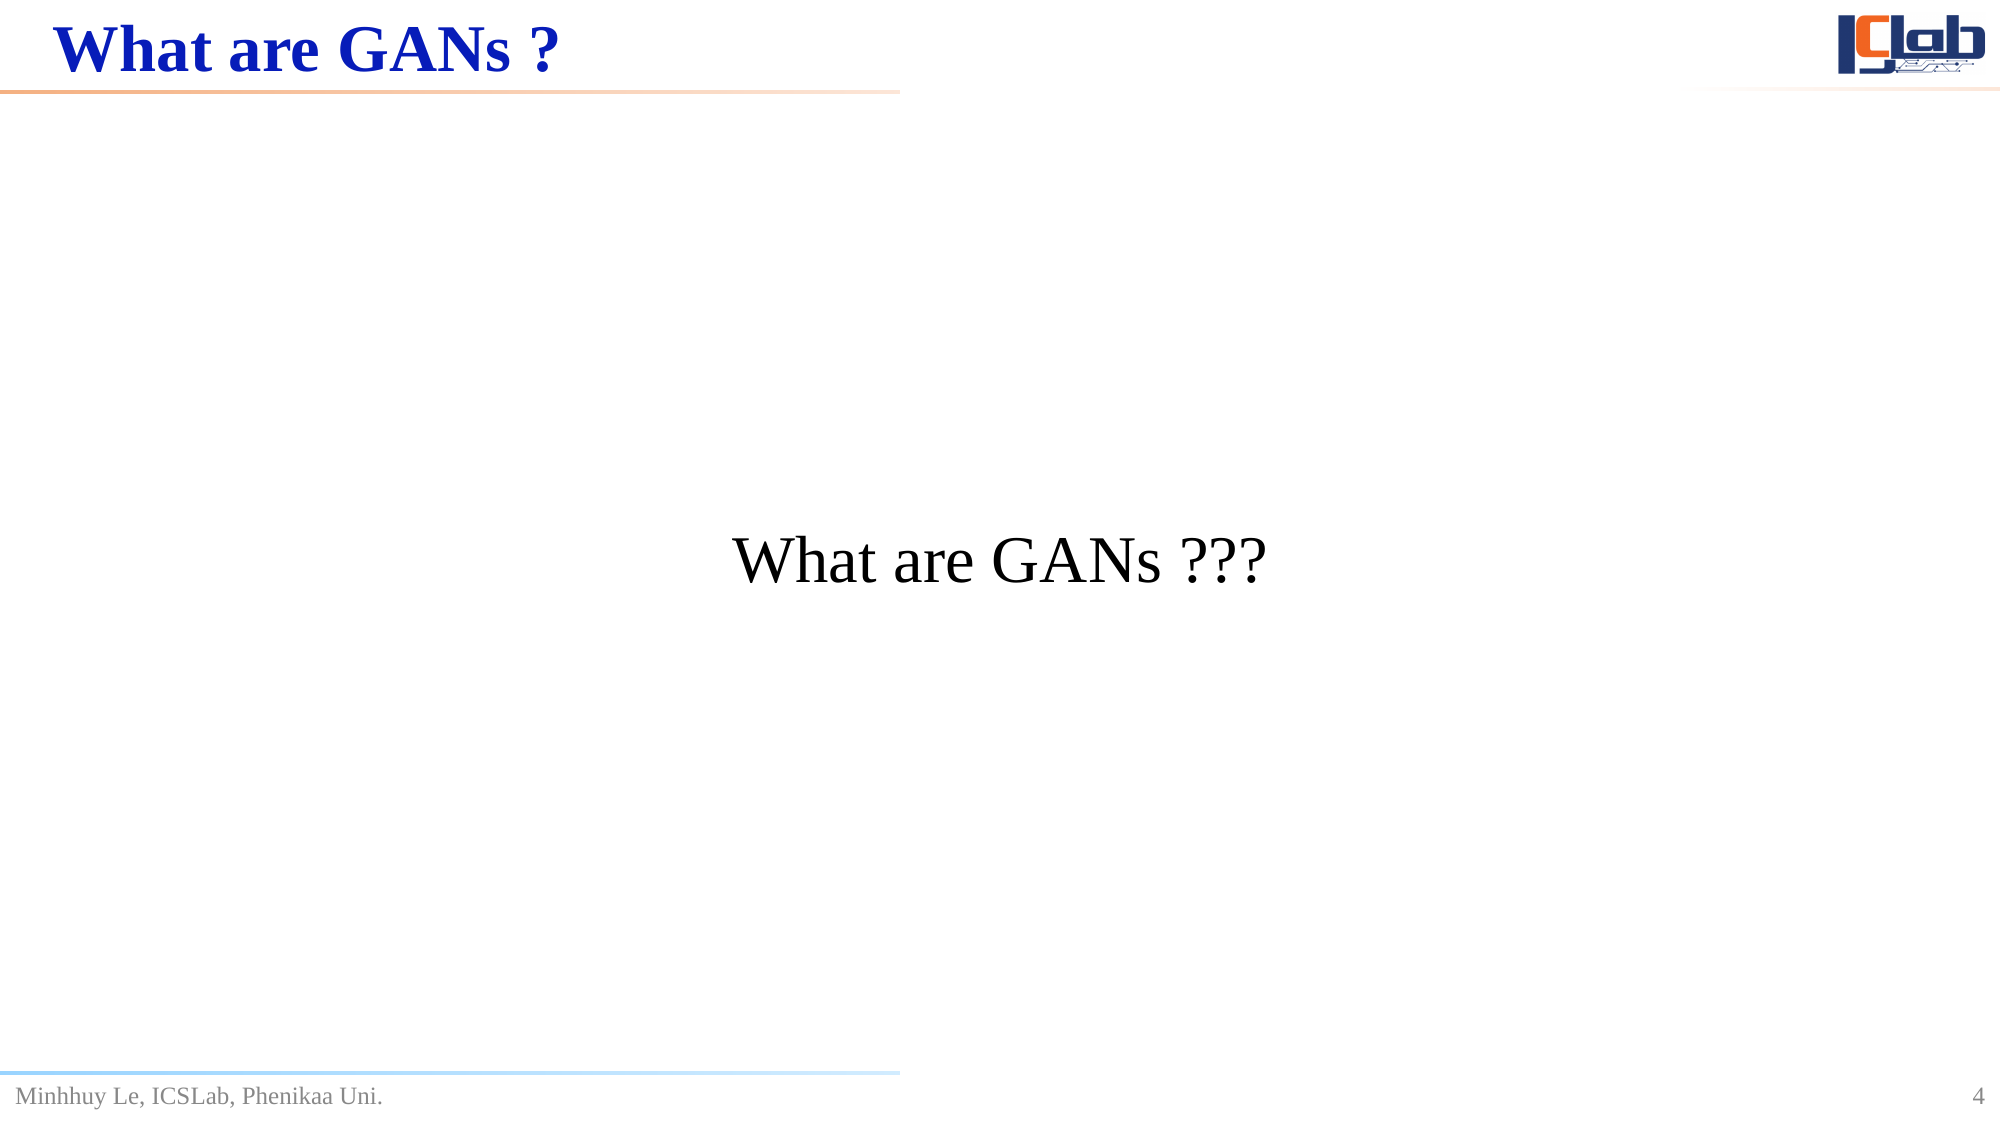

# What are GANs ?
What are GANs ???
4